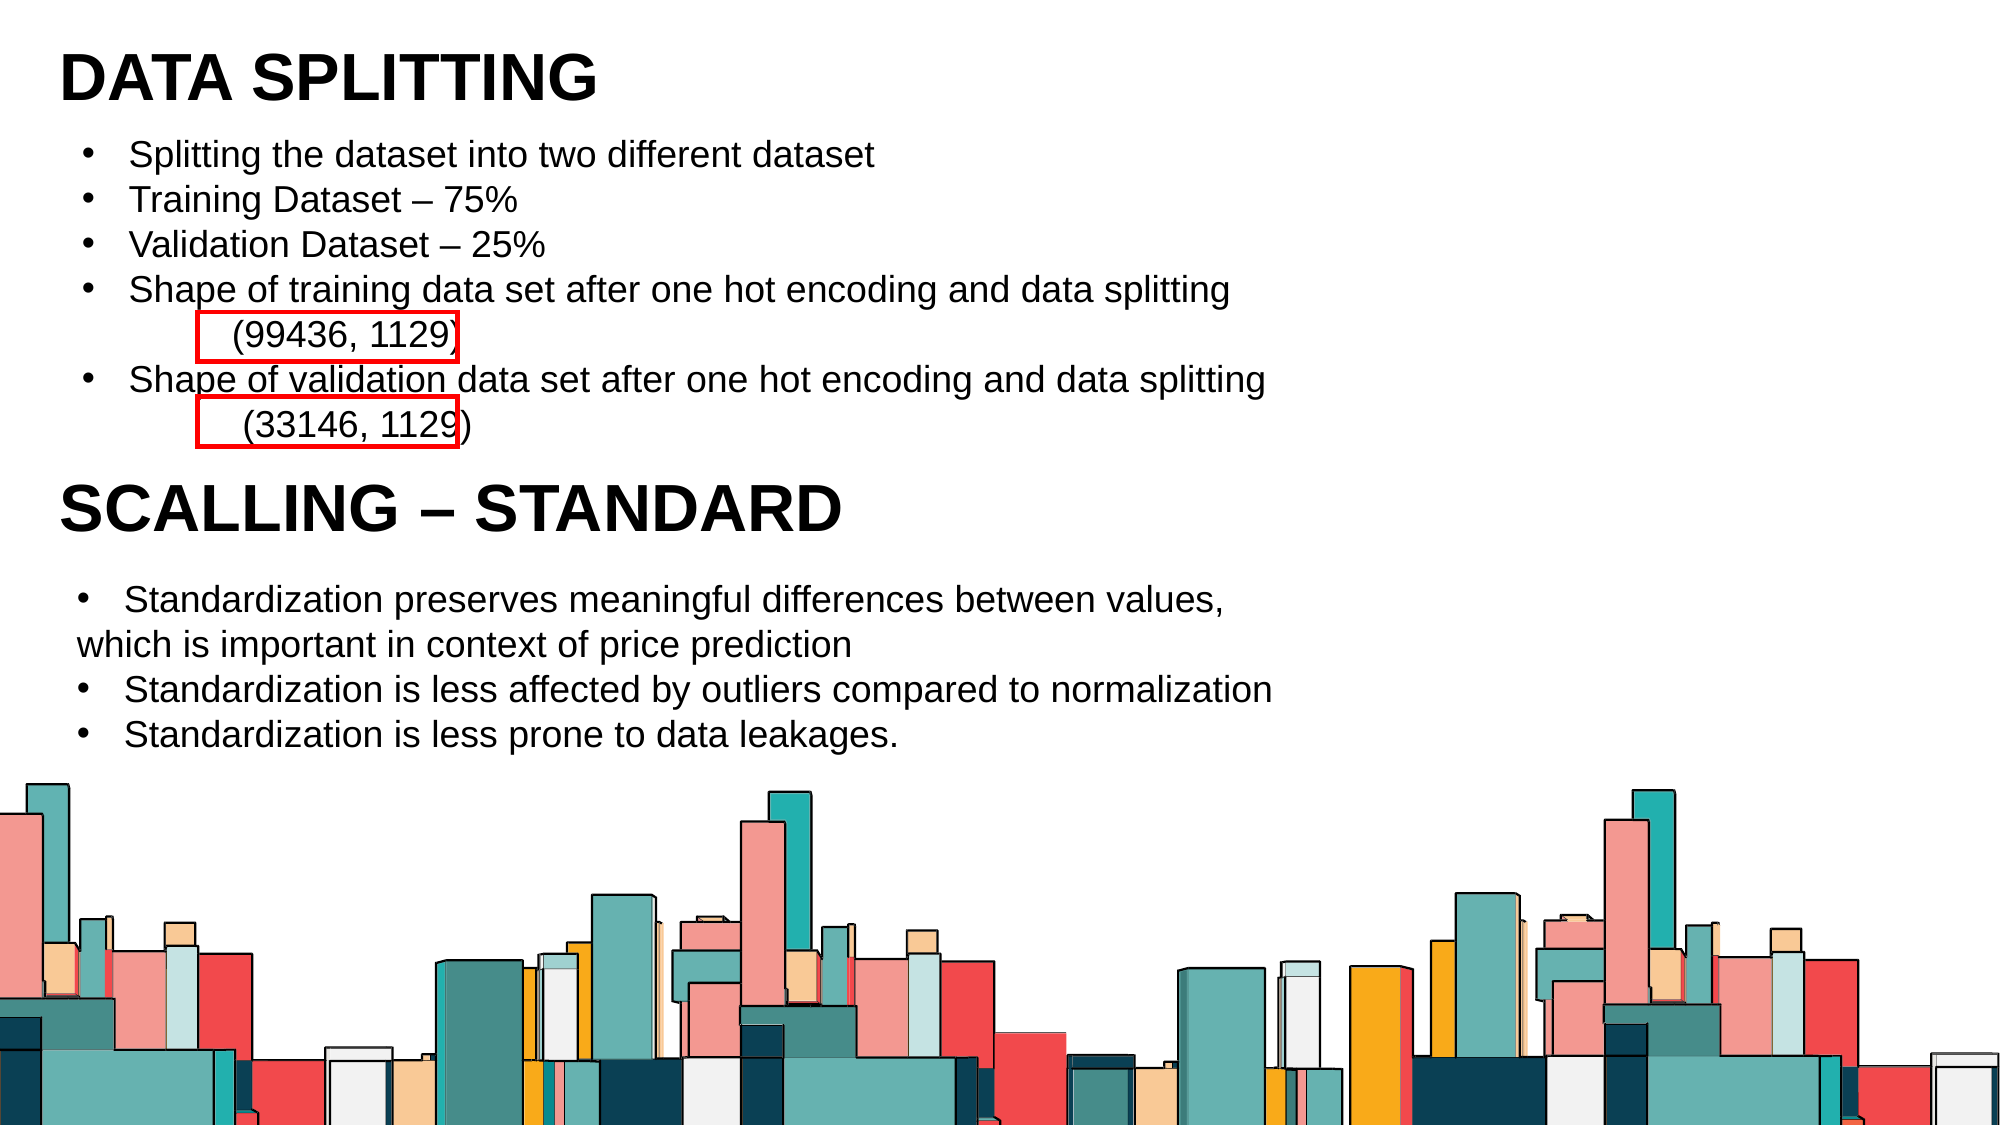

# Data Splitting
Splitting the dataset into two different dataset
Training Dataset – 75%
Validation Dataset – 25%
Shape of training data set after one hot encoding and data splitting
	(99436, 1129)
Shape of validation data set after one hot encoding and data splitting
	 (33146, 1129)

Scalling – standard
Standardization preserves meaningful differences between values,
which is important in context of price prediction
Standardization is less affected by outliers compared to normalization
Standardization is less prone to data leakages.